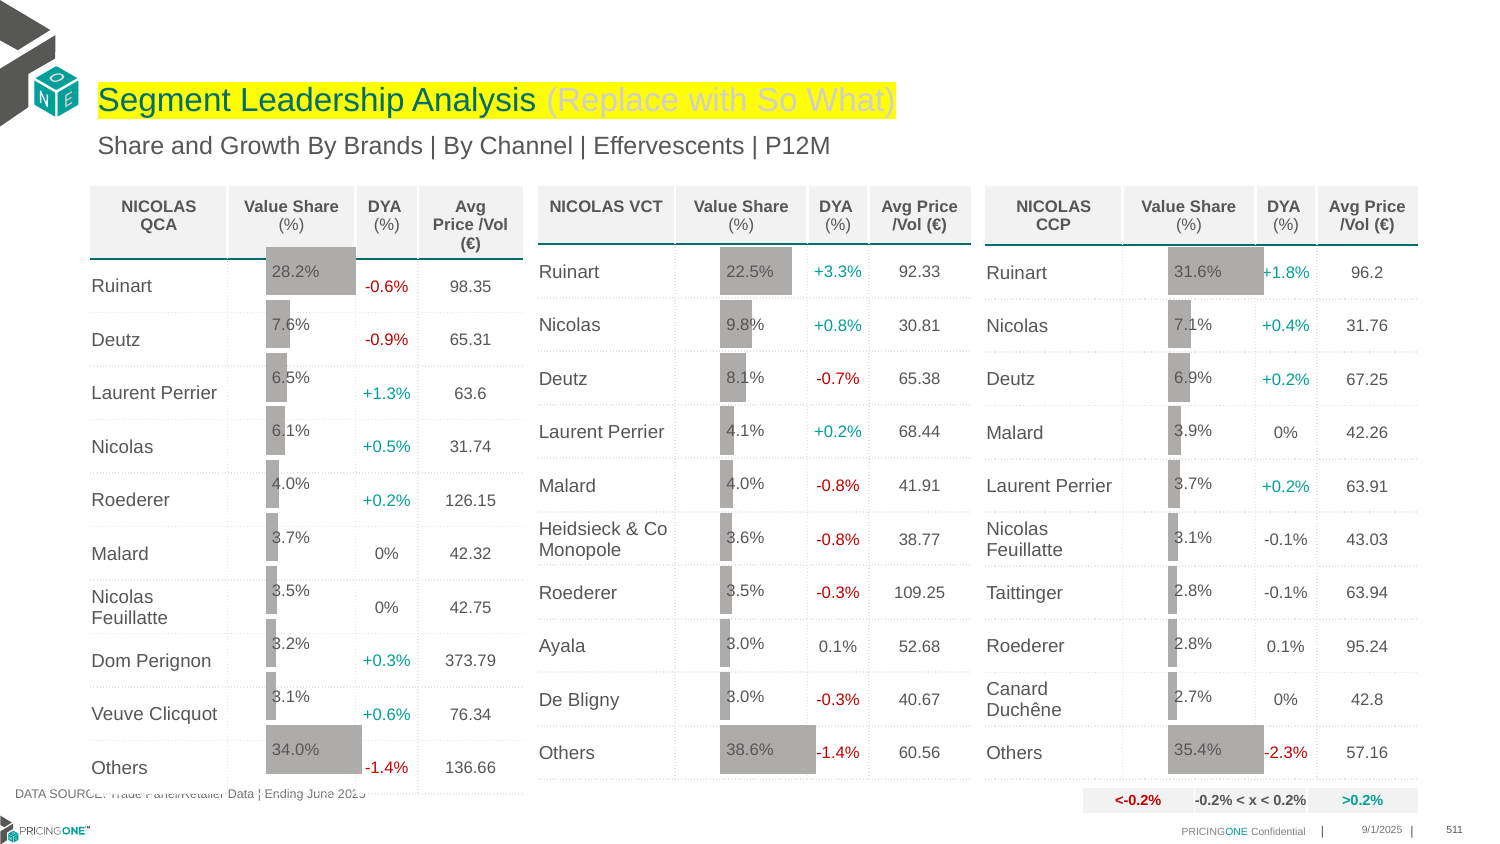

# Segment Leadership Analysis (Replace with So What)
Share and Growth By Brands | By Channel | Effervescents | P12M
| NICOLAS VCT | Value Share (%) | DYA (%) | Avg Price /Vol (€) |
| --- | --- | --- | --- |
| Ruinart |  | +3.3% | 92.33 |
| Nicolas |  | +0.8% | 30.81 |
| Deutz |  | -0.7% | 65.38 |
| Laurent Perrier |  | +0.2% | 68.44 |
| Malard |  | -0.8% | 41.91 |
| Heidsieck & Co Monopole |  | -0.8% | 38.77 |
| Roederer |  | -0.3% | 109.25 |
| Ayala |  | 0.1% | 52.68 |
| De Bligny |  | -0.3% | 40.67 |
| Others |  | -1.4% | 60.56 |
| NICOLAS QCA | Value Share (%) | DYA (%) | Avg Price /Vol (€) |
| --- | --- | --- | --- |
| Ruinart |  | -0.6% | 98.35 |
| Deutz |  | -0.9% | 65.31 |
| Laurent Perrier |  | +1.3% | 63.6 |
| Nicolas |  | +0.5% | 31.74 |
| Roederer |  | +0.2% | 126.15 |
| Malard |  | 0% | 42.32 |
| Nicolas Feuillatte |  | 0% | 42.75 |
| Dom Perignon |  | +0.3% | 373.79 |
| Veuve Clicquot |  | +0.6% | 76.34 |
| Others |  | -1.4% | 136.66 |
| NICOLAS CCP | Value Share (%) | DYA (%) | Avg Price /Vol (€) |
| --- | --- | --- | --- |
| Ruinart |  | +1.8% | 96.2 |
| Nicolas |  | +0.4% | 31.76 |
| Deutz |  | +0.2% | 67.25 |
| Malard |  | 0% | 42.26 |
| Laurent Perrier |  | +0.2% | 63.91 |
| Nicolas Feuillatte |  | -0.1% | 43.03 |
| Taittinger |  | -0.1% | 63.94 |
| Roederer |  | 0.1% | 95.24 |
| Canard Duchêne |  | 0% | 42.8 |
| Others |  | -2.3% | 57.16 |

### Chart

| Category | Effervescents | NICOLAS QCA |
|---|---|
|  | 0.28155609801863296 |

### Chart

| Category | Effervescents | NICOLAS VCT |
|---|---|
|  | 0.2246009879970044 |

### Chart

| Category | Effervescents | NICOLAS CCP |
|---|---|
|  | 0.3162115061763353 |
DATA SOURCE: Trade Panel/Retailer Data | Ending June 2025
| <-0.2% | -0.2% < x < 0.2% | >0.2% |
| --- | --- | --- |

9/1/2025
511